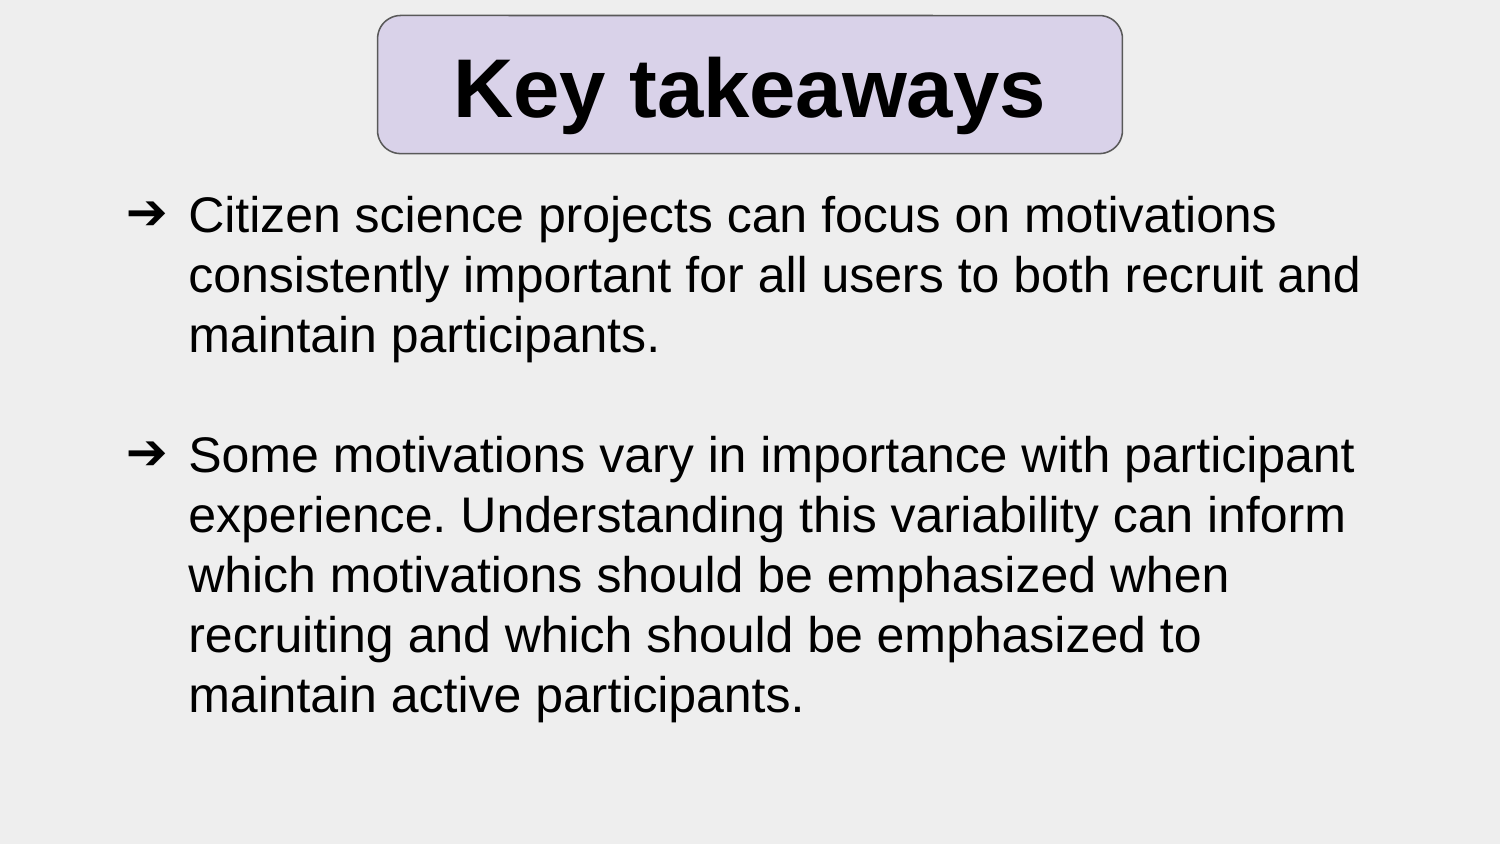

# Key takeaways
Citizen science projects can focus on motivations consistently important for all users to both recruit and maintain participants.

Some motivations vary in importance with participant experience. Understanding this variability can inform which motivations should be emphasized when recruiting and which should be emphasized to maintain active participants.